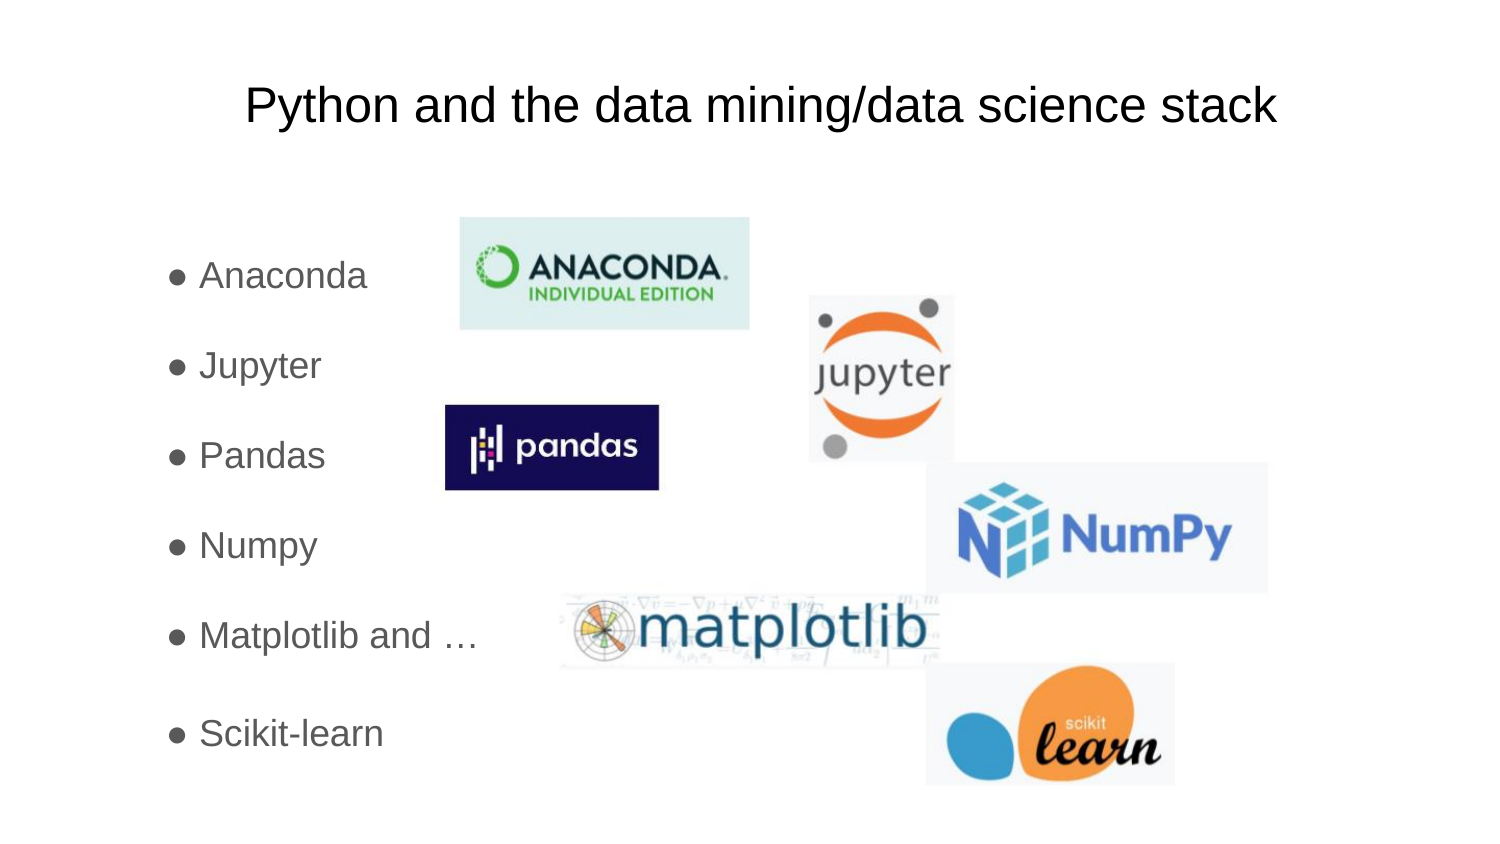

Python and the data mining/data science stack
● Anaconda
● Jupyter
● Pandas
● Numpy
● Matplotlib and …
● Scikit-learn